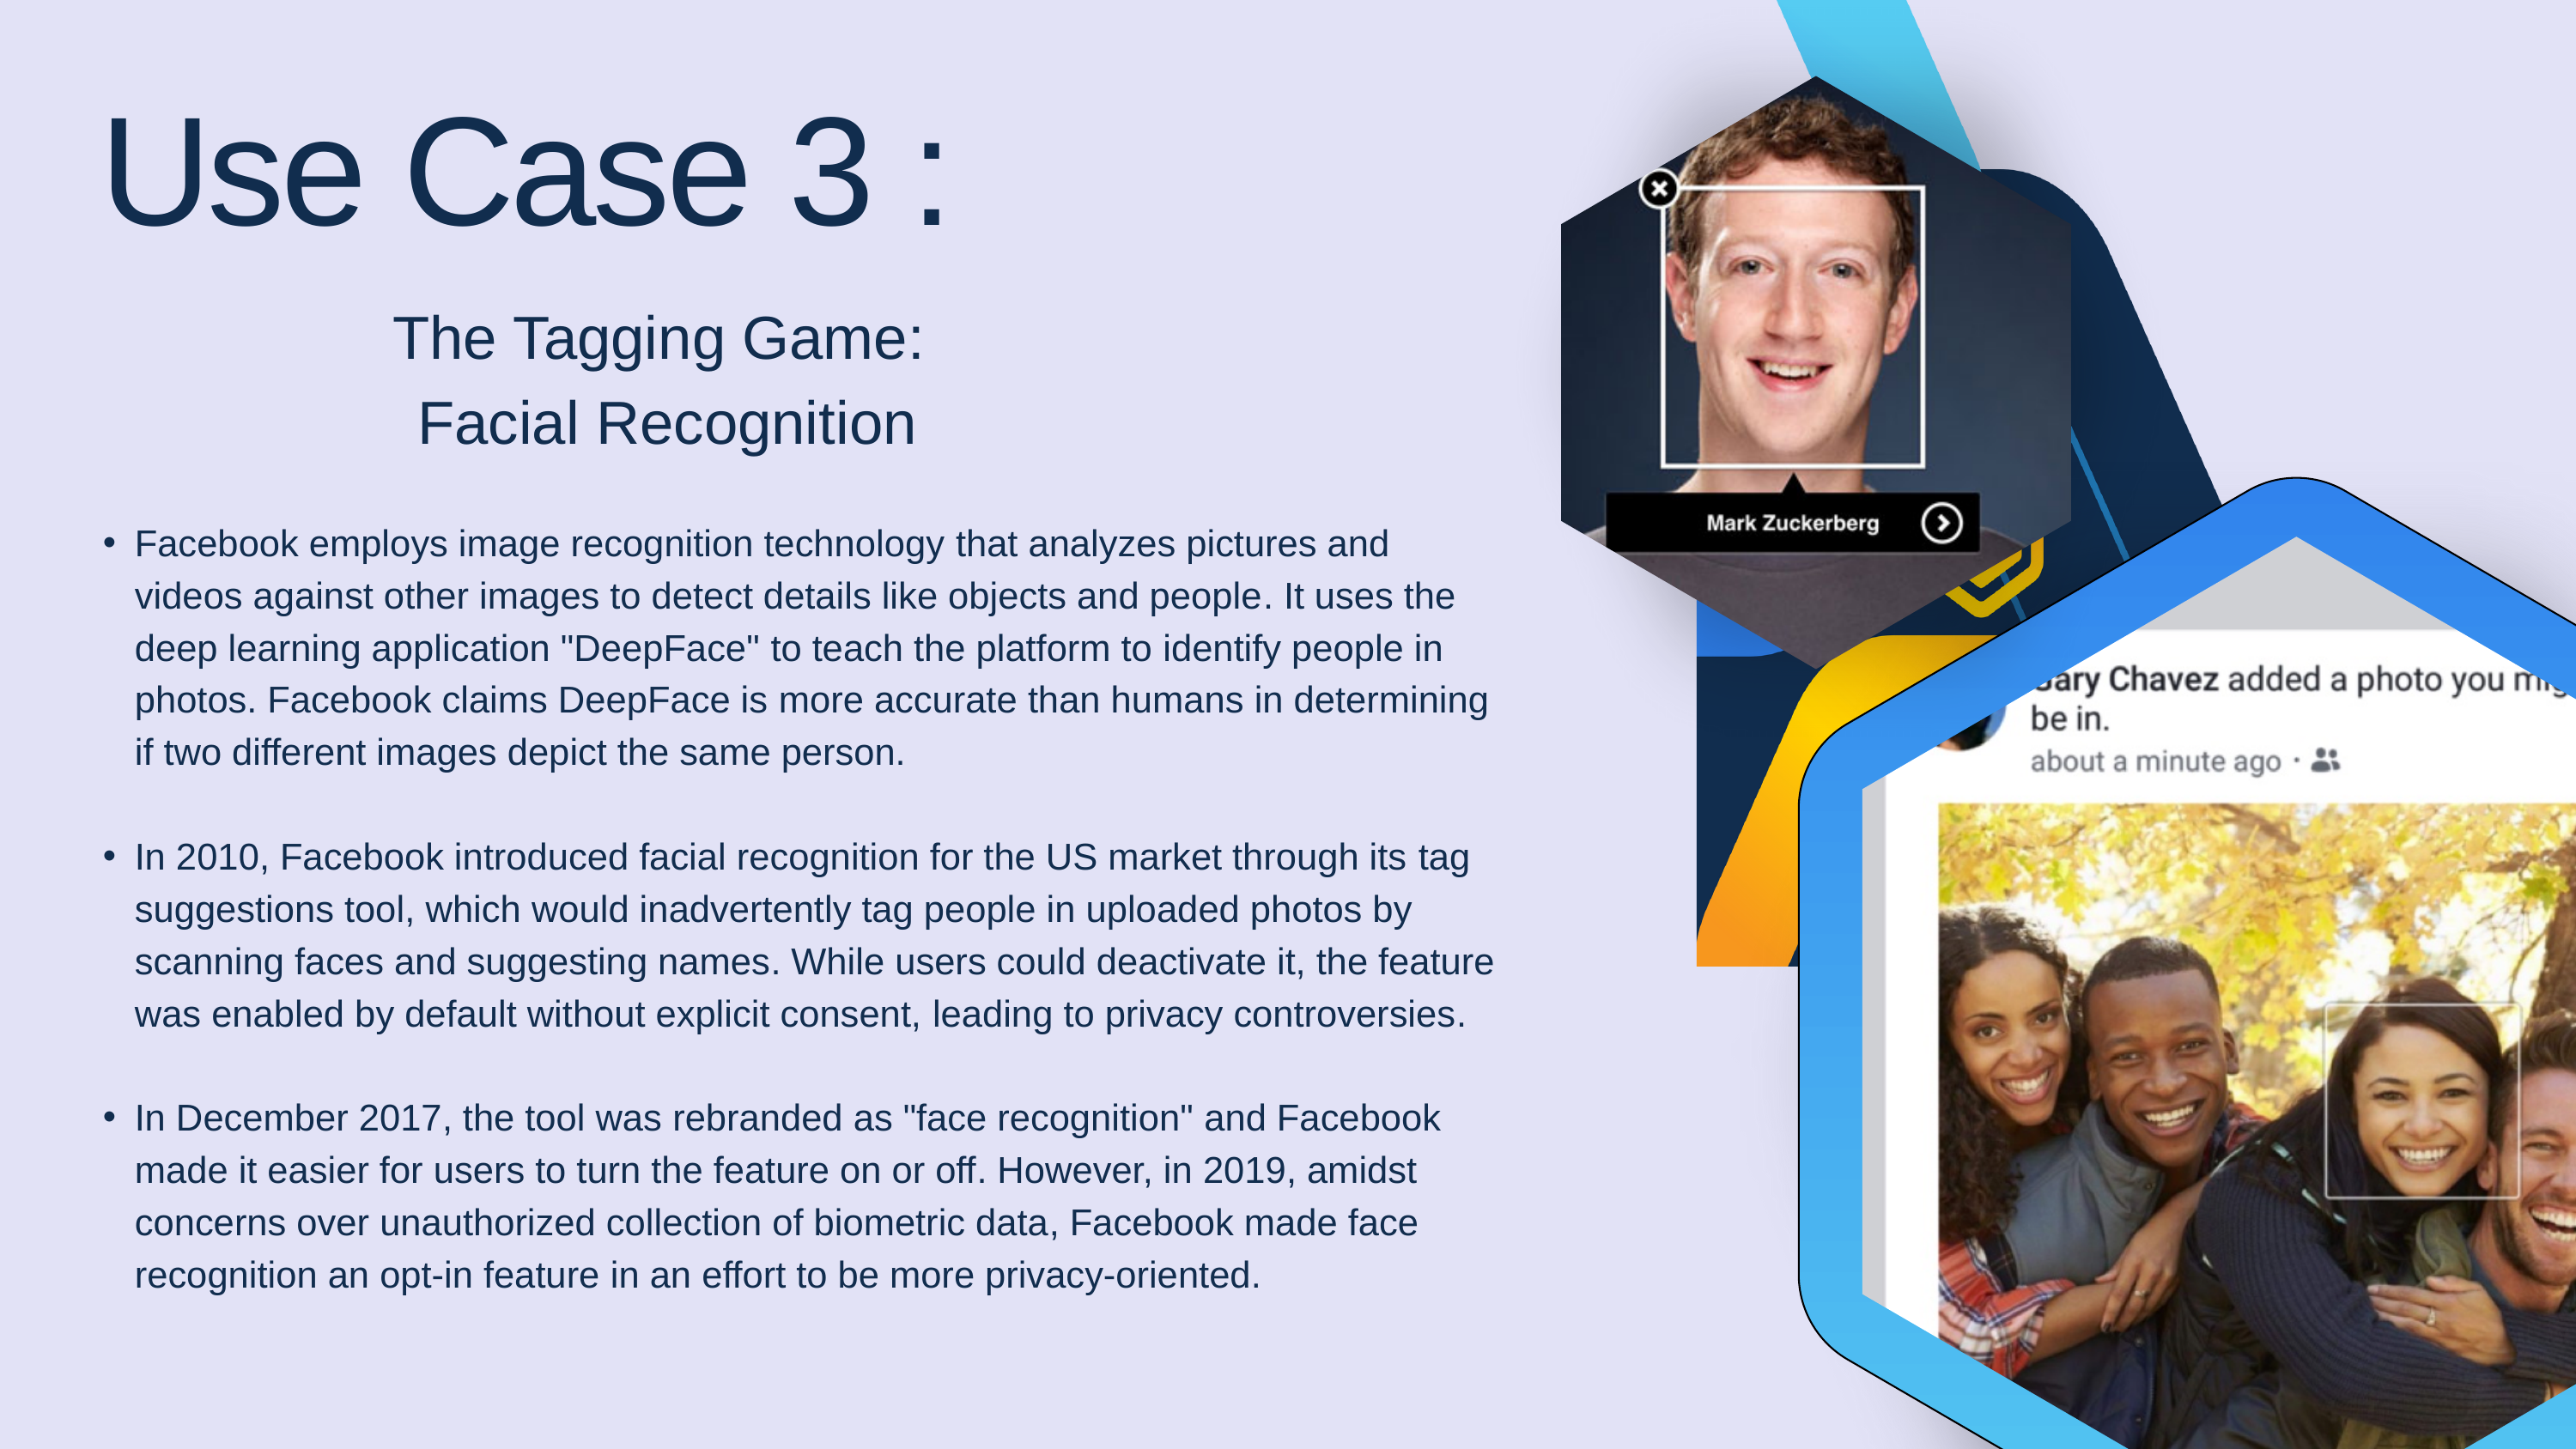

Use Case 3 :
The Tagging Game:
Facial Recognition

Facebook employs image recognition technology that analyzes pictures and videos against other images to detect details like objects and people. It uses the deep learning application "DeepFace" to teach the platform to identify people in photos. Facebook claims DeepFace is more accurate than humans in determining if two different images depict the same person.

In 2010, Facebook introduced facial recognition for the US market through its tag suggestions tool, which would inadvertently tag people in uploaded photos by scanning faces and suggesting names. While users could deactivate it, the feature was enabled by default without explicit consent, leading to privacy controversies.

In December 2017, the tool was rebranded as "face recognition" and Facebook made it easier for users to turn the feature on or off. However, in 2019, amidst concerns over unauthorized collection of biometric data, Facebook made face recognition an opt-in feature in an effort to be more privacy-oriented.